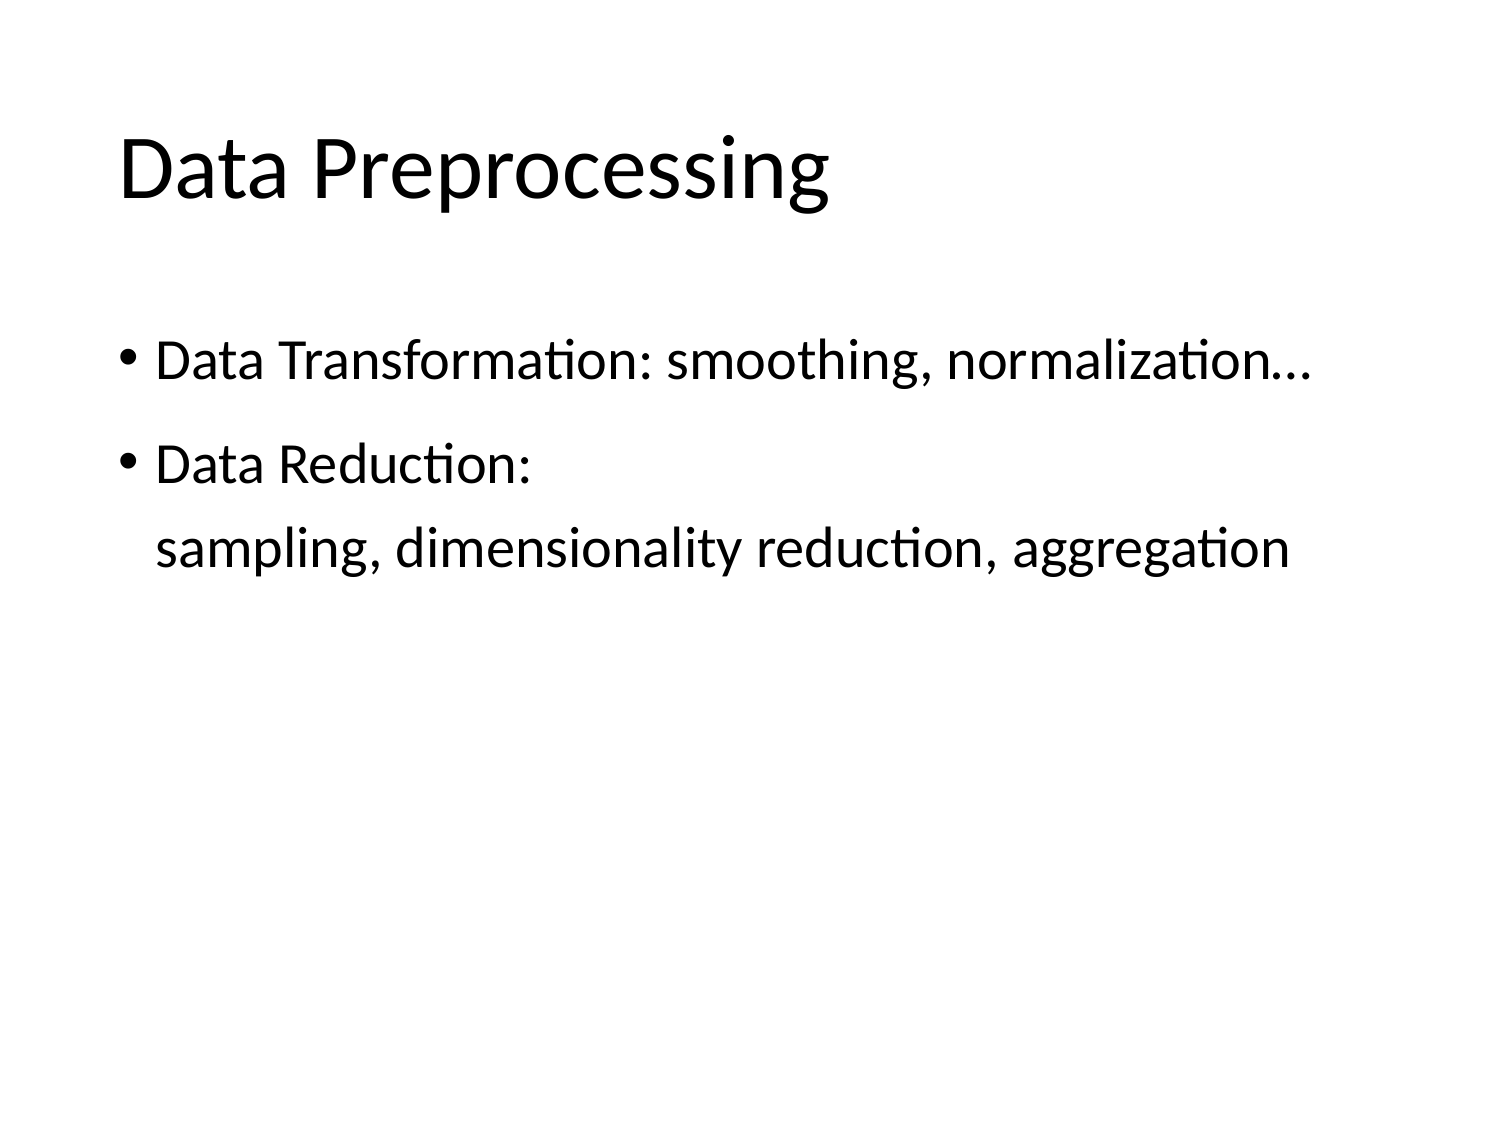

# Data Preprocessing
Data Transformation: smoothing, normalization…
Data Reduction:
sampling, dimensionality reduction, aggregation